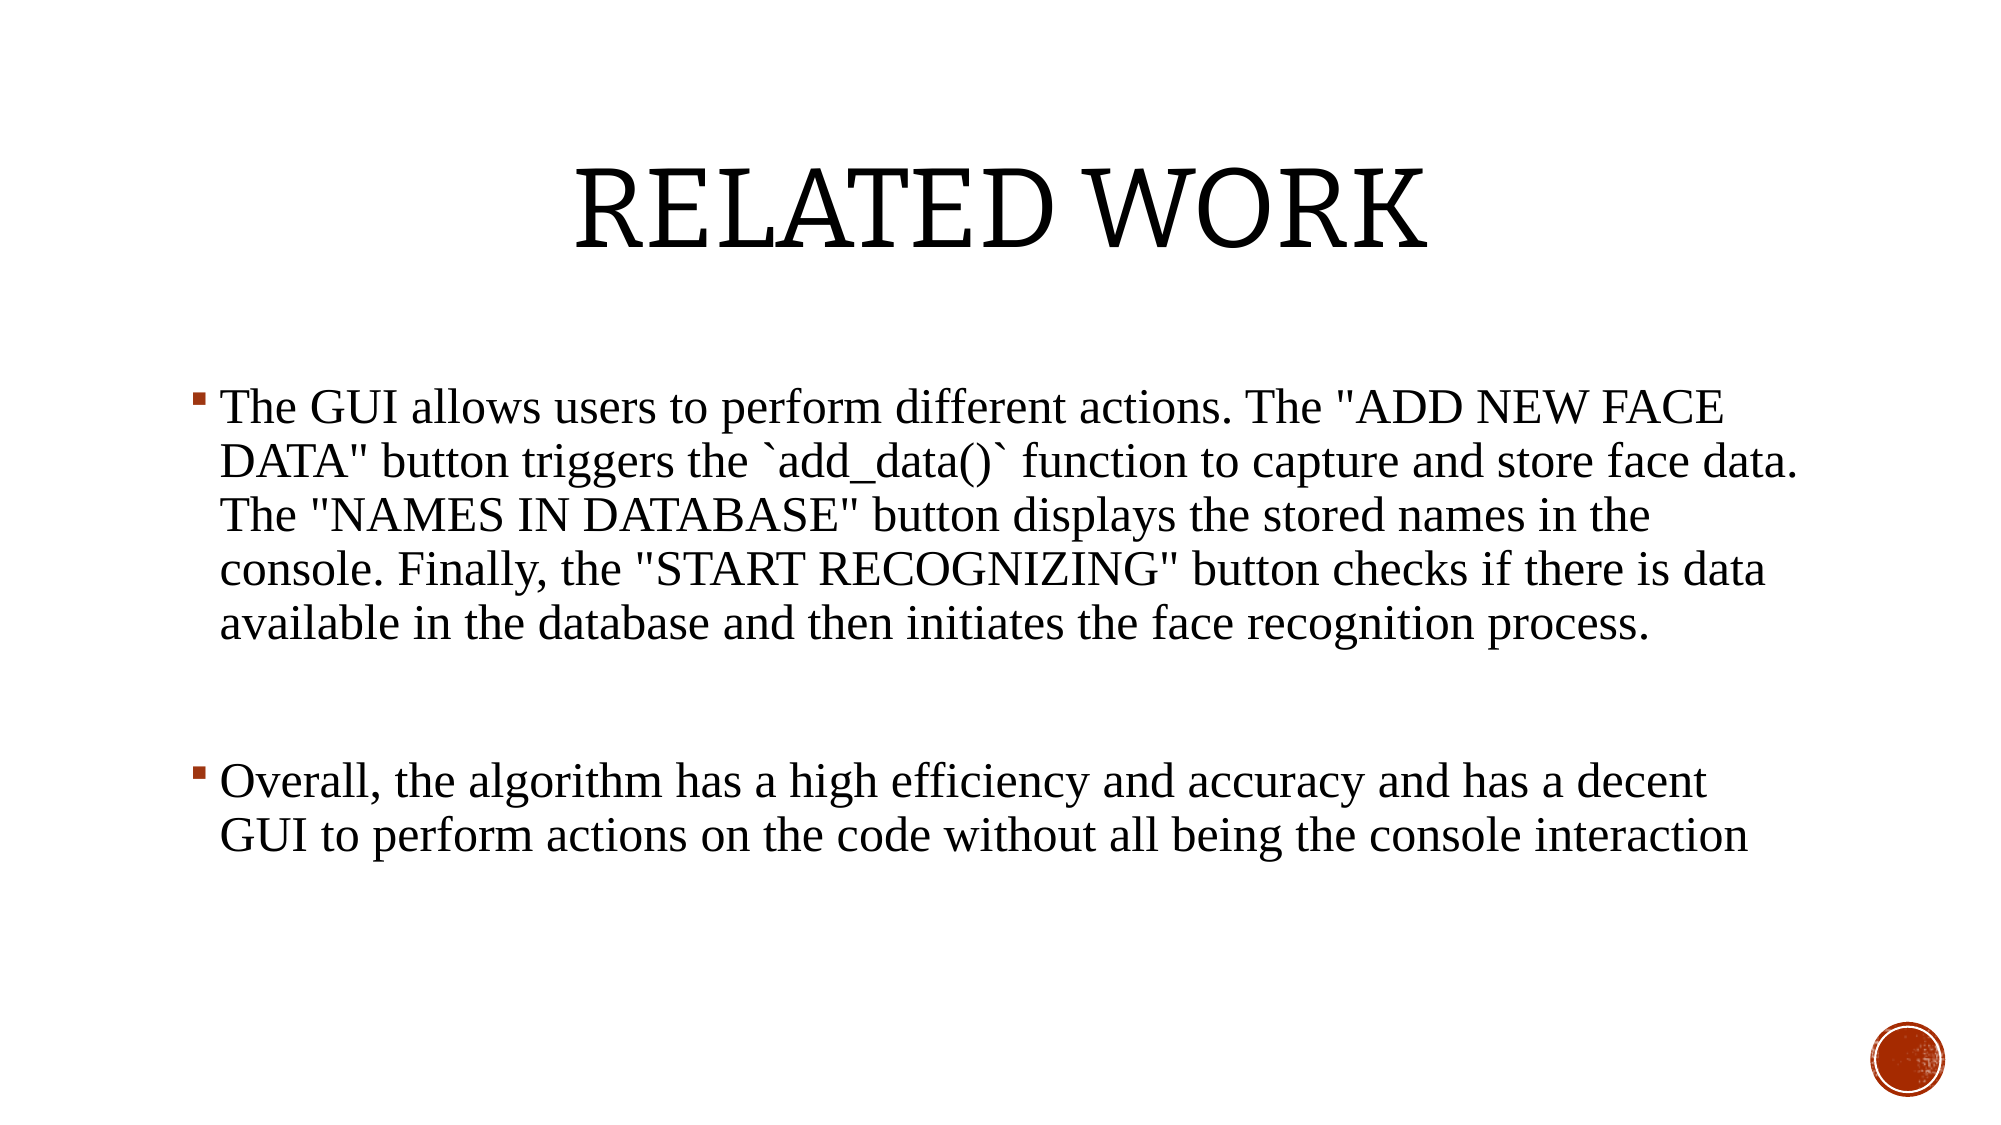

# Related work

The GUI allows users to perform different actions. The "ADD NEW FACE DATA" button triggers the `add_data()` function to capture and store face data. The "NAMES IN DATABASE" button displays the stored names in the console. Finally, the "START RECOGNIZING" button checks if there is data available in the database and then initiates the face recognition process.

Overall, the algorithm has a high efficiency and accuracy and has a decent GUI to perform actions on the code without all being the console interaction